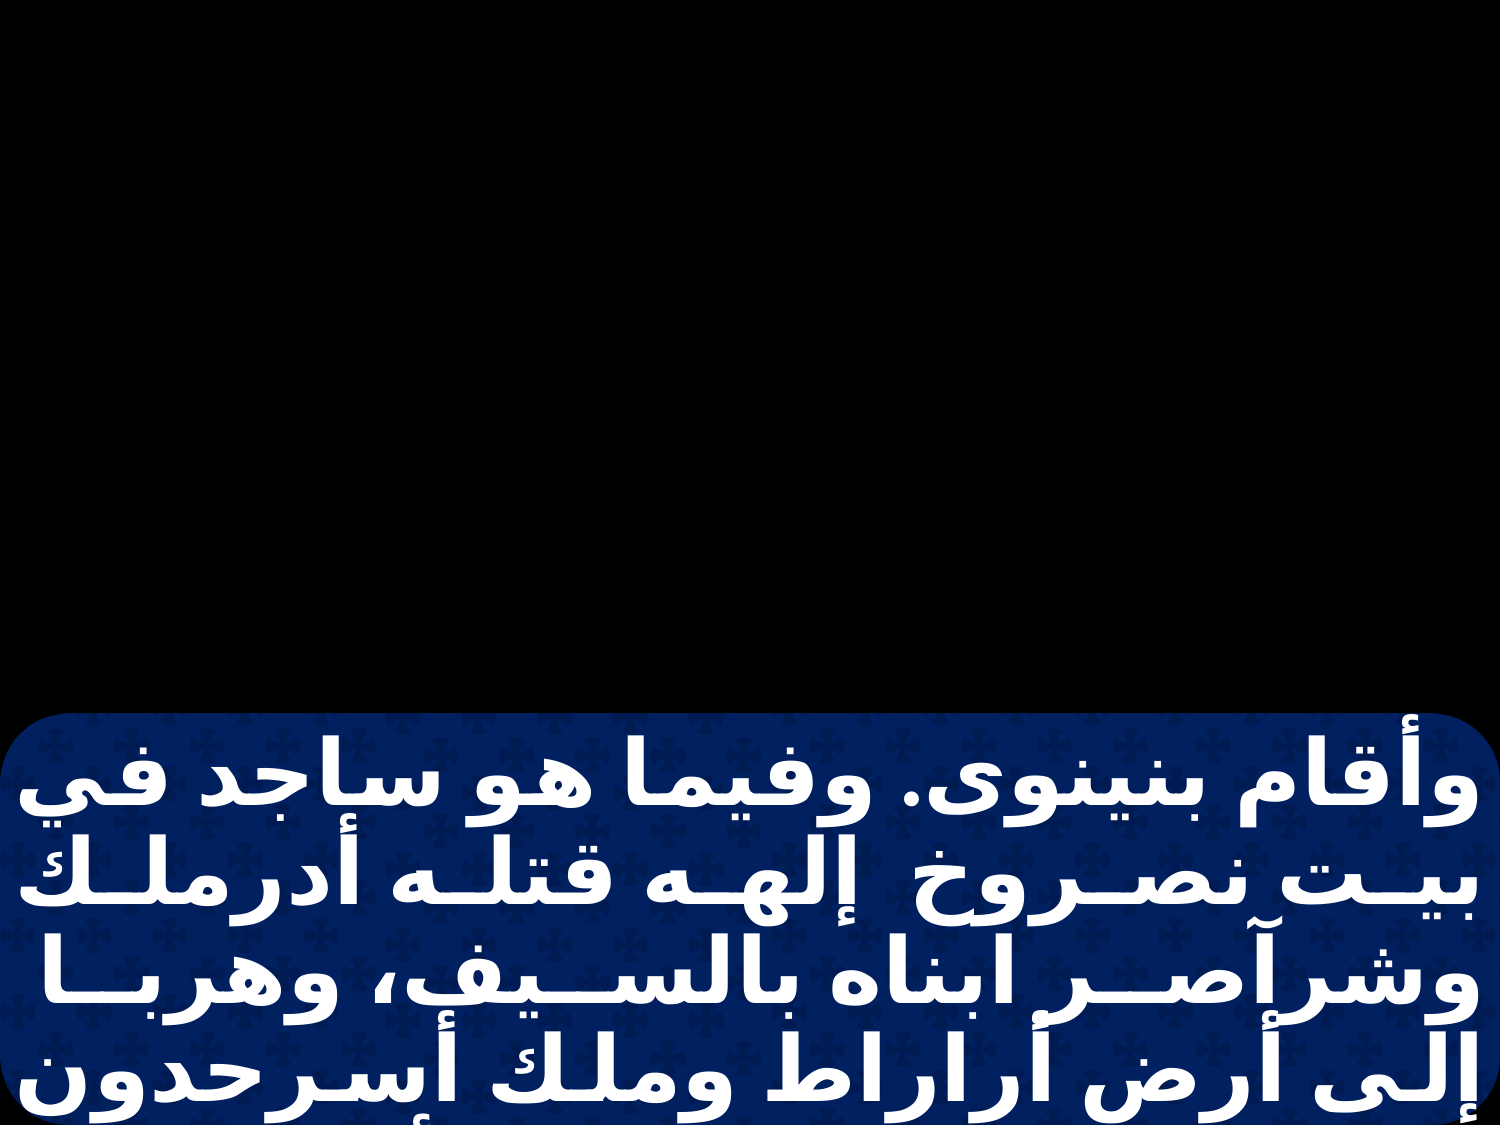

وأقام بنينوى. وفيما هو ساجد في بيت نصروخ  إلهه قتله أدرملك وشرآصر ابناه بالسيف، وهربا  إلى أرض أراراط وملك أسرحدون إبنه مكانه. في  تلك الأيام مرض حزقيا مرض الموت، فوافاه